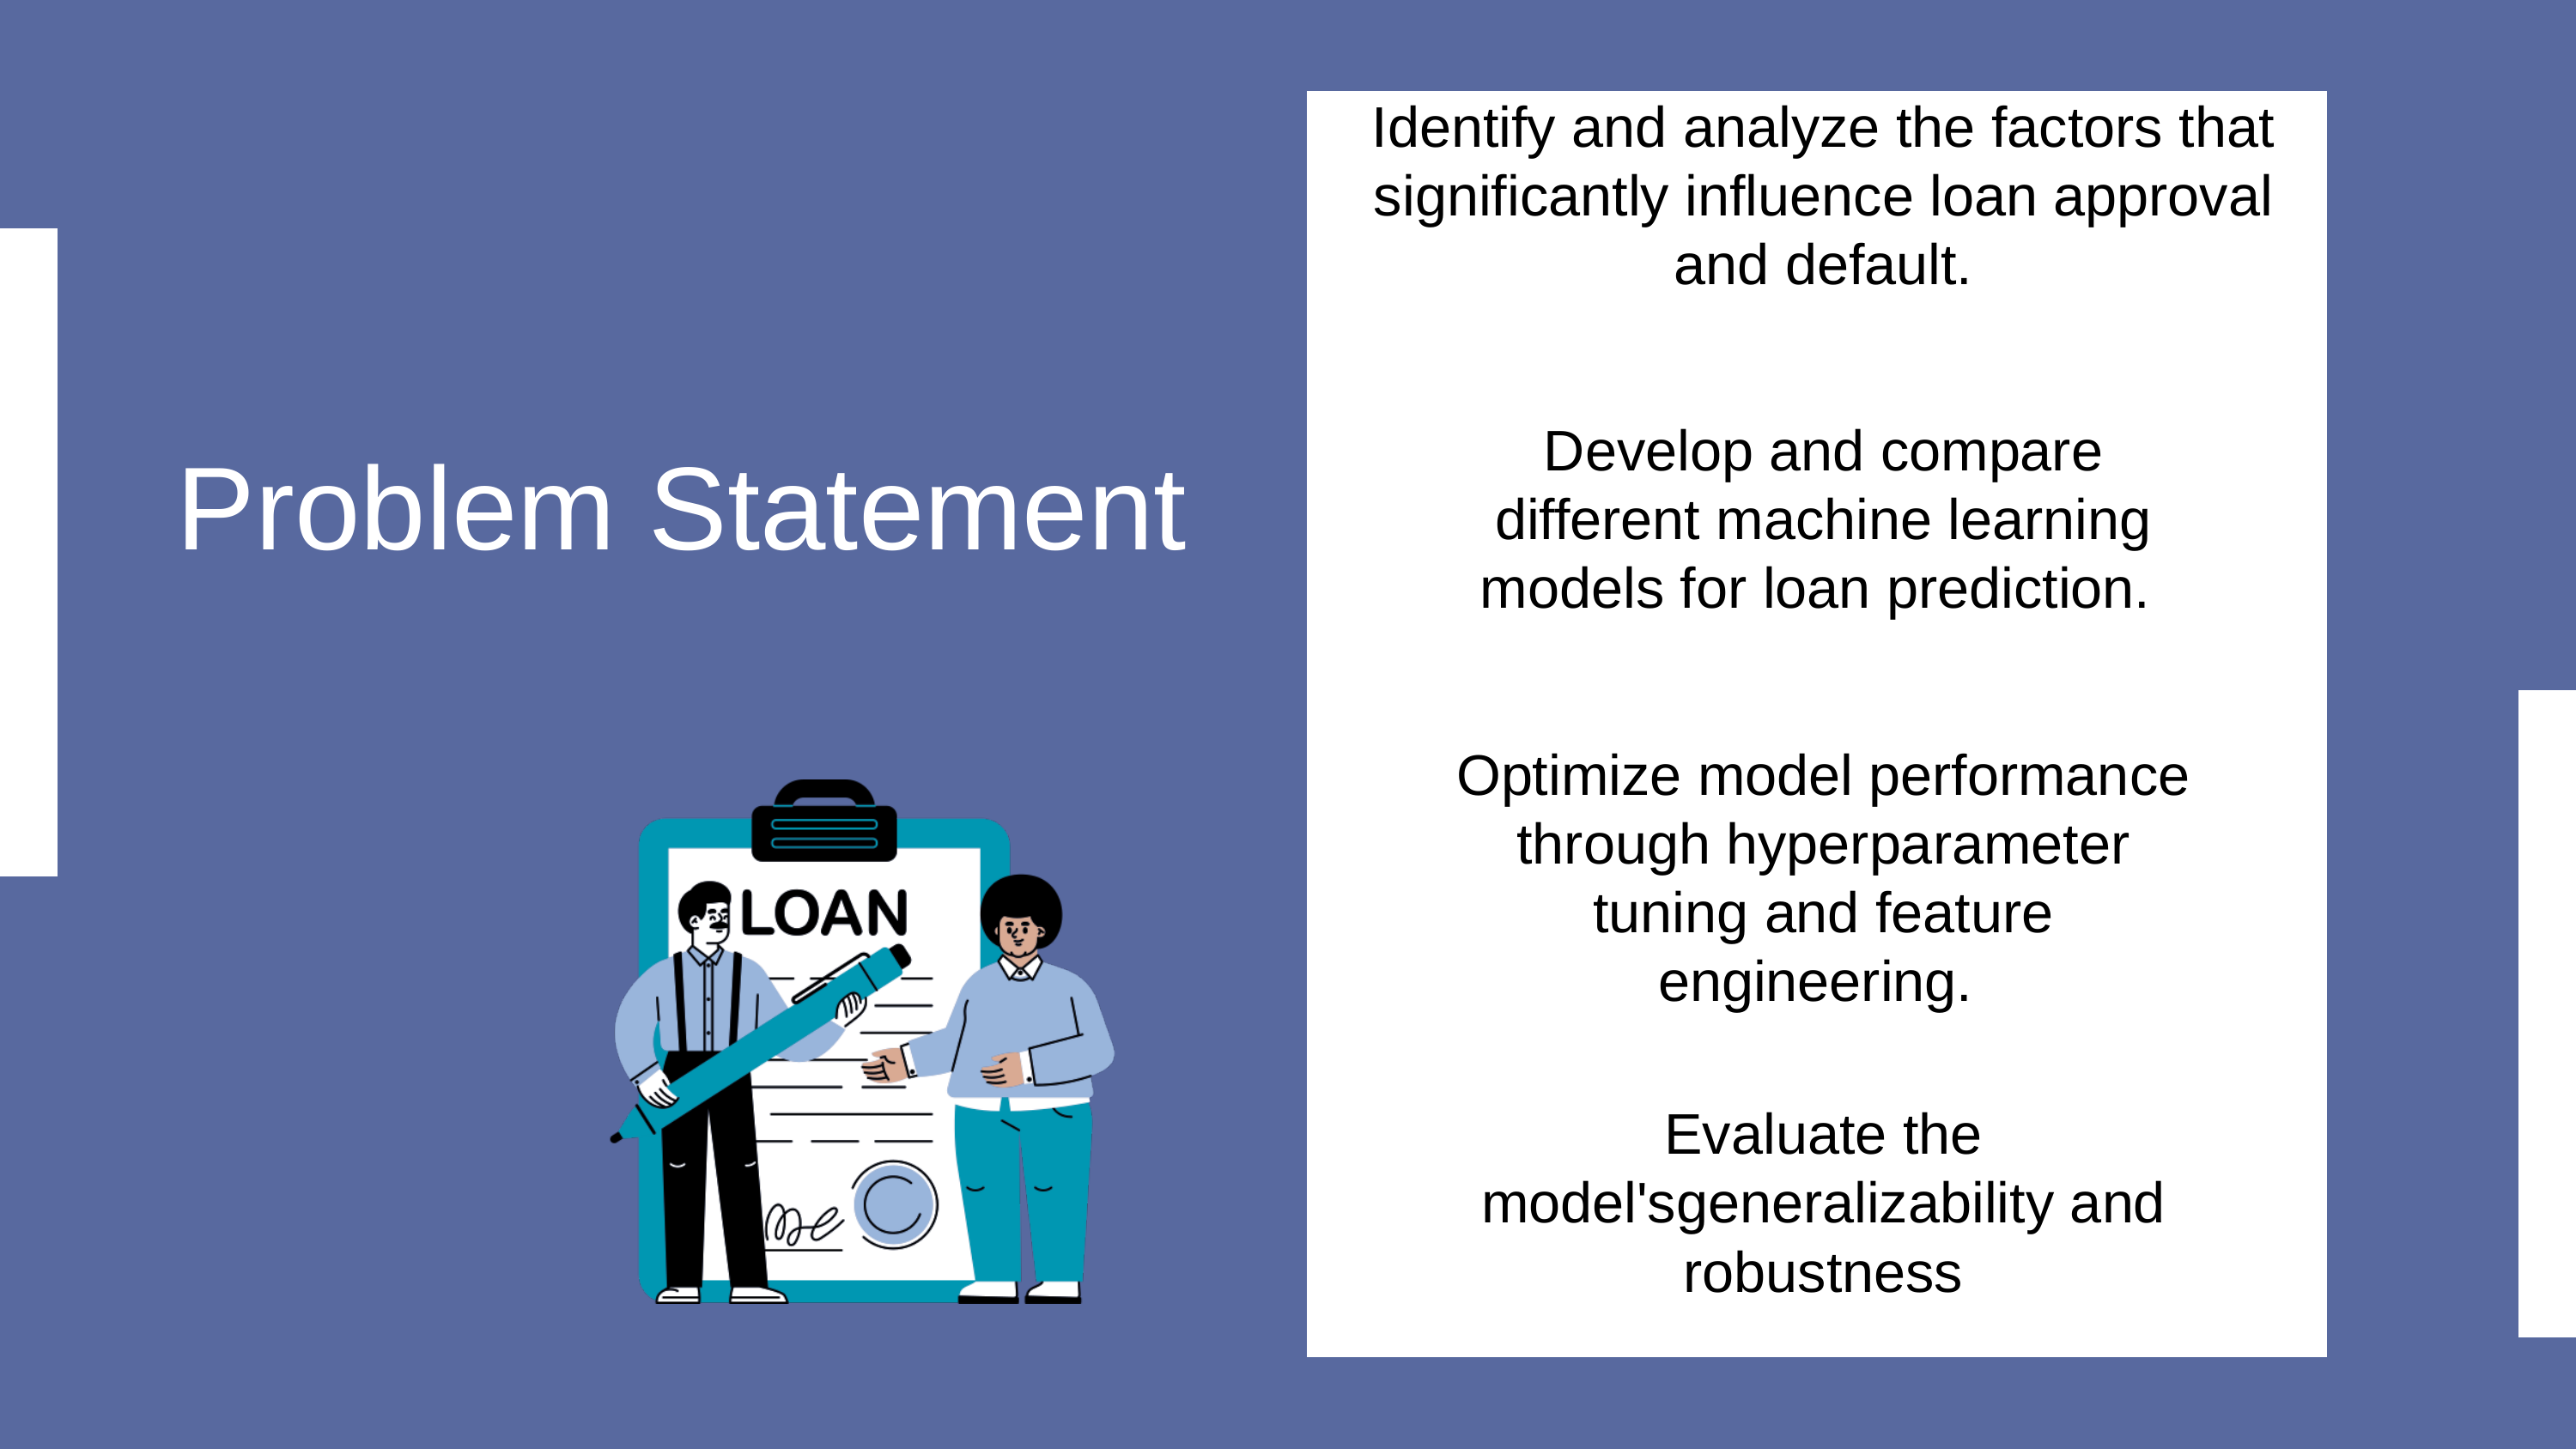

Identify and analyze the factors that significantly influence loan approval and default.

Develop and compare different machine learning models for loan prediction.
Problem Statement

Optimize model performance through hyperparameter tuning and feature engineering.

Evaluate the model'sgeneralizability and robustness